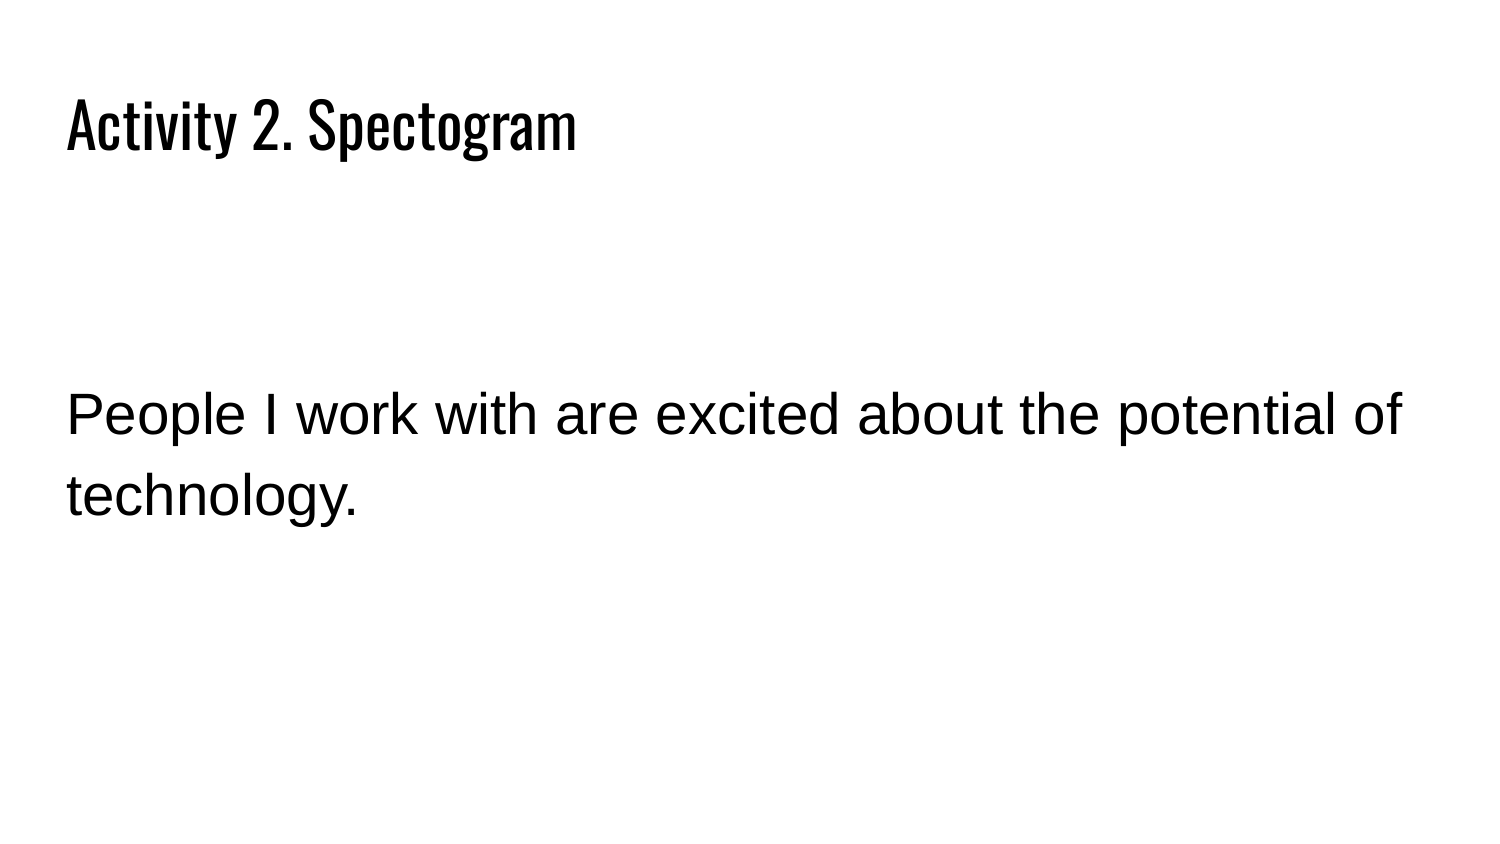

# Activity 2. Spectogram

People I work with are excited about the potential of technology.